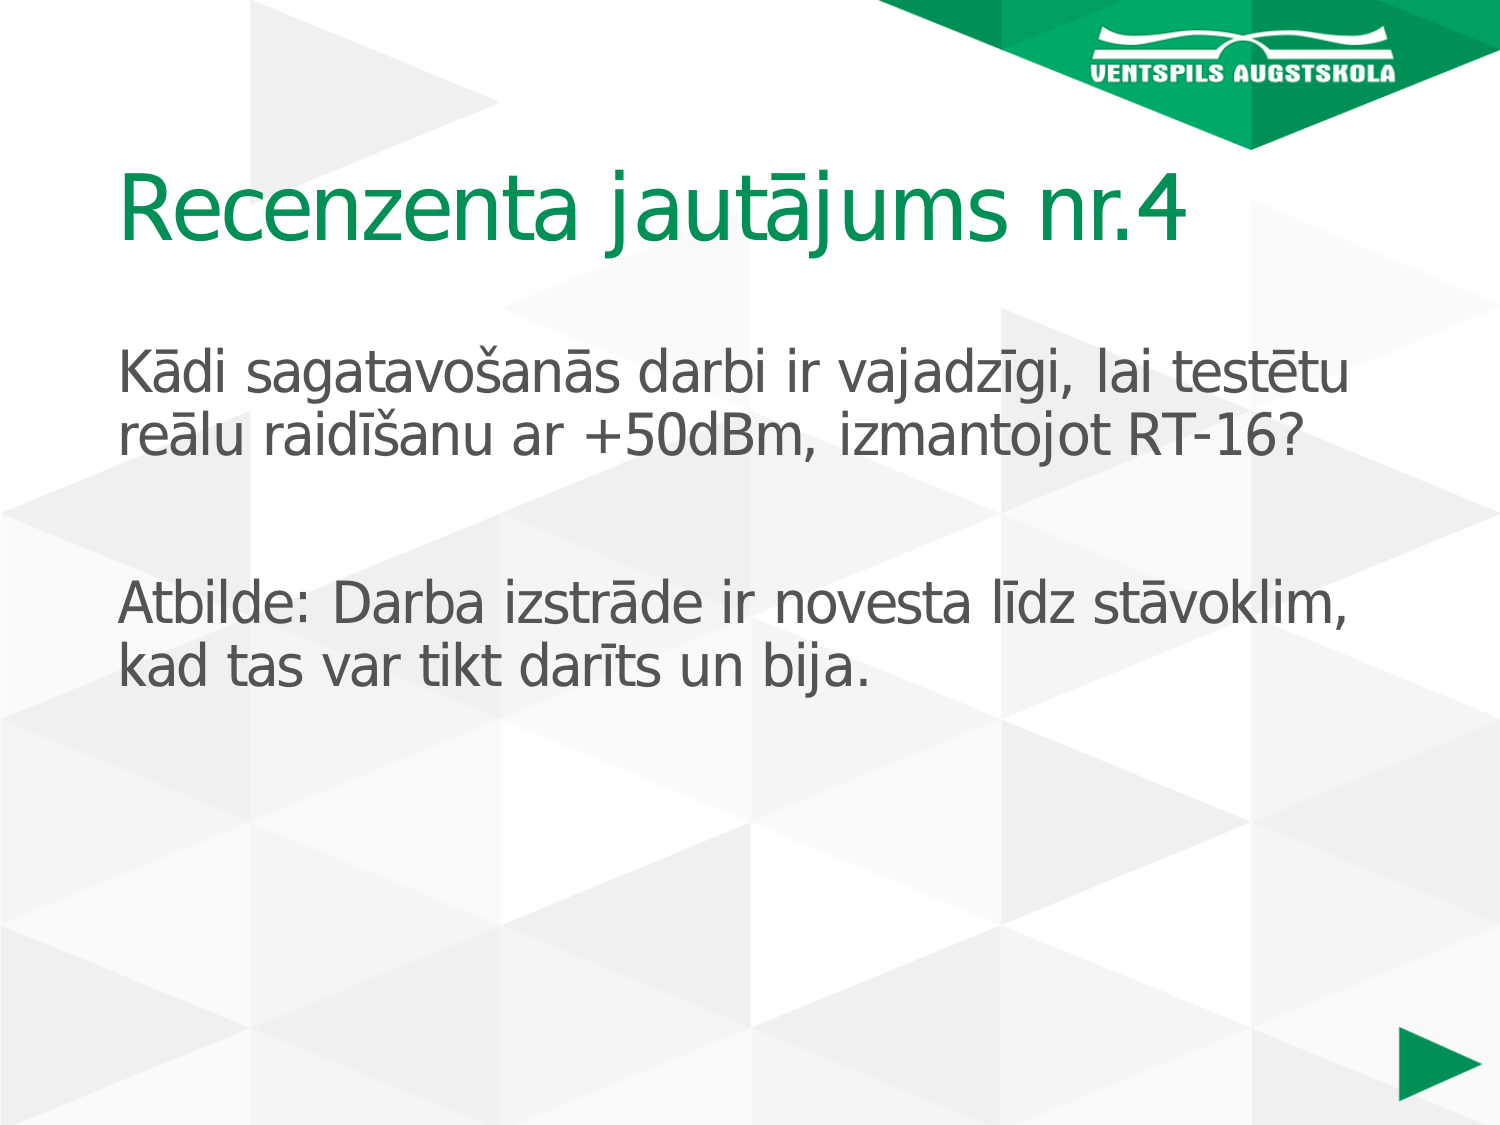

# Recenzenta jautājums nr.4
Kādi sagatavošanās darbi ir vajadzīgi, lai testētu reālu raidīšanu ar +50dBm, izmantojot RT-16?

Atbilde: Darba izstrāde ir novesta līdz stāvoklim, kad tas var tikt darīts un bija.
23